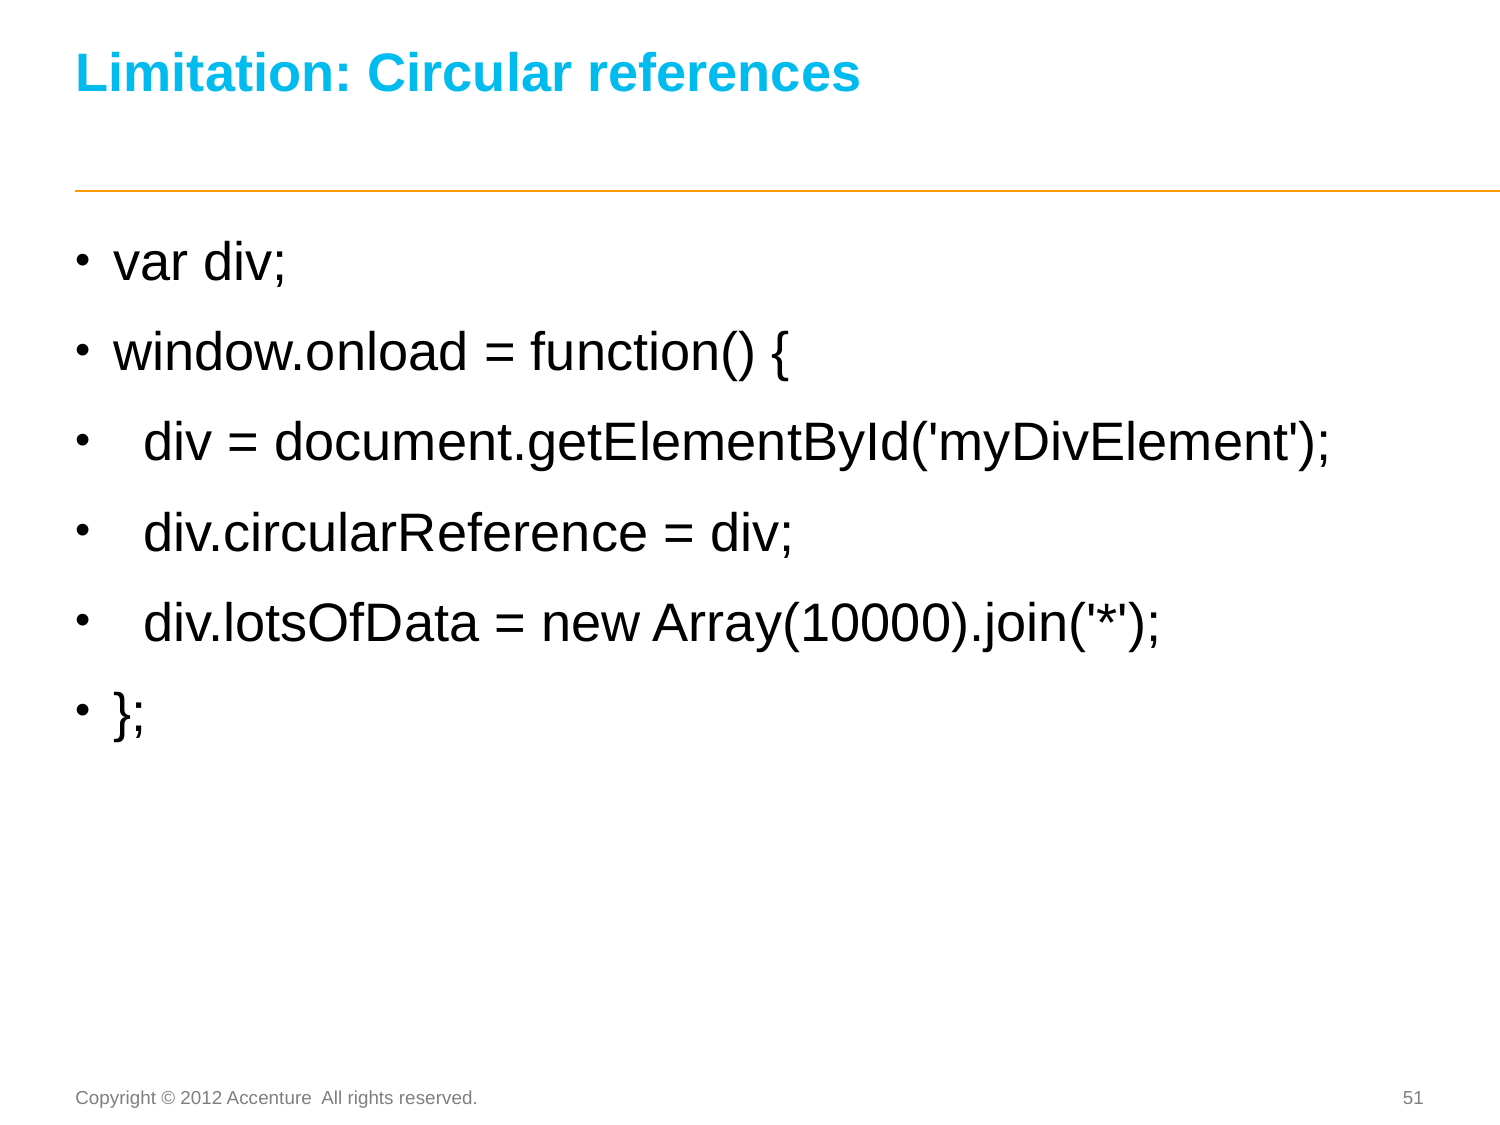

# Limitation: Circular references
var div;
window.onload = function() {
  div = document.getElementById('myDivElement');
  div.circularReference = div;
  div.lotsOfData = new Array(10000).join('*');
};